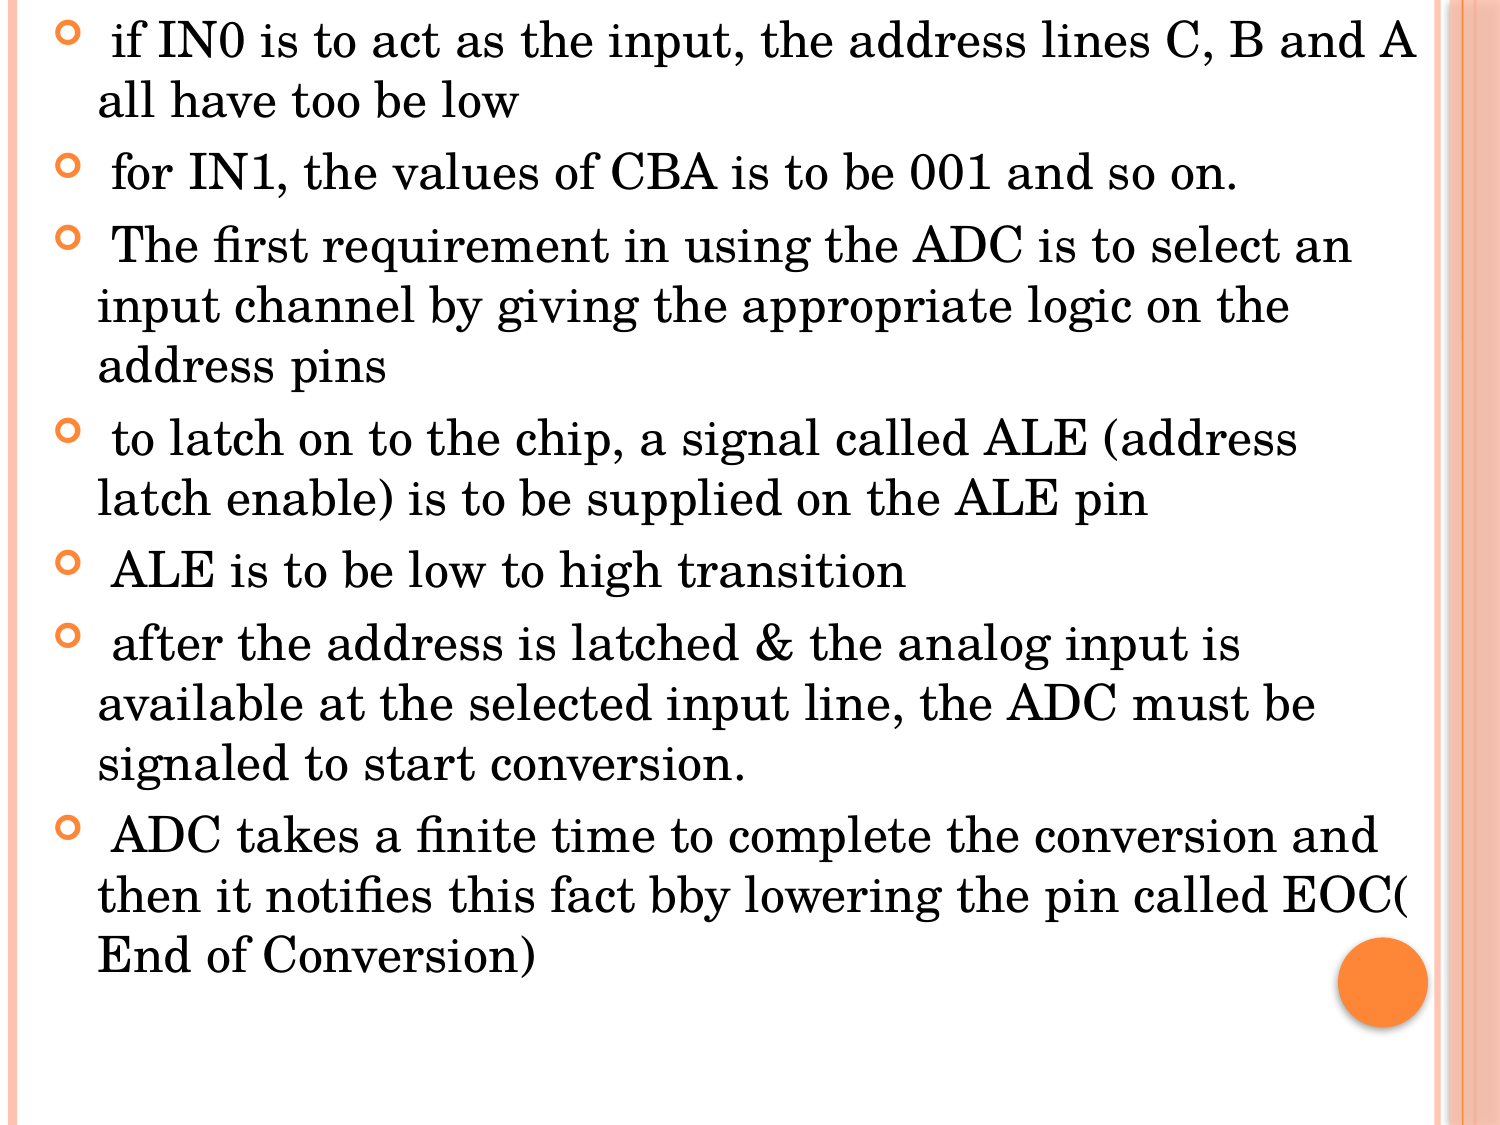

if IN0 is to act as the input, the address lines C, B and A all have too be low
 for IN1, the values of CBA is to be 001 and so on.
 The first requirement in using the ADC is to select an input channel by giving the appropriate logic on the address pins
 to latch on to the chip, a signal called ALE (address latch enable) is to be supplied on the ALE pin
 ALE is to be low to high transition
 after the address is latched & the analog input is available at the selected input line, the ADC must be signaled to start conversion.
 ADC takes a finite time to complete the conversion and then it notifies this fact bby lowering the pin called EOC( End of Conversion)